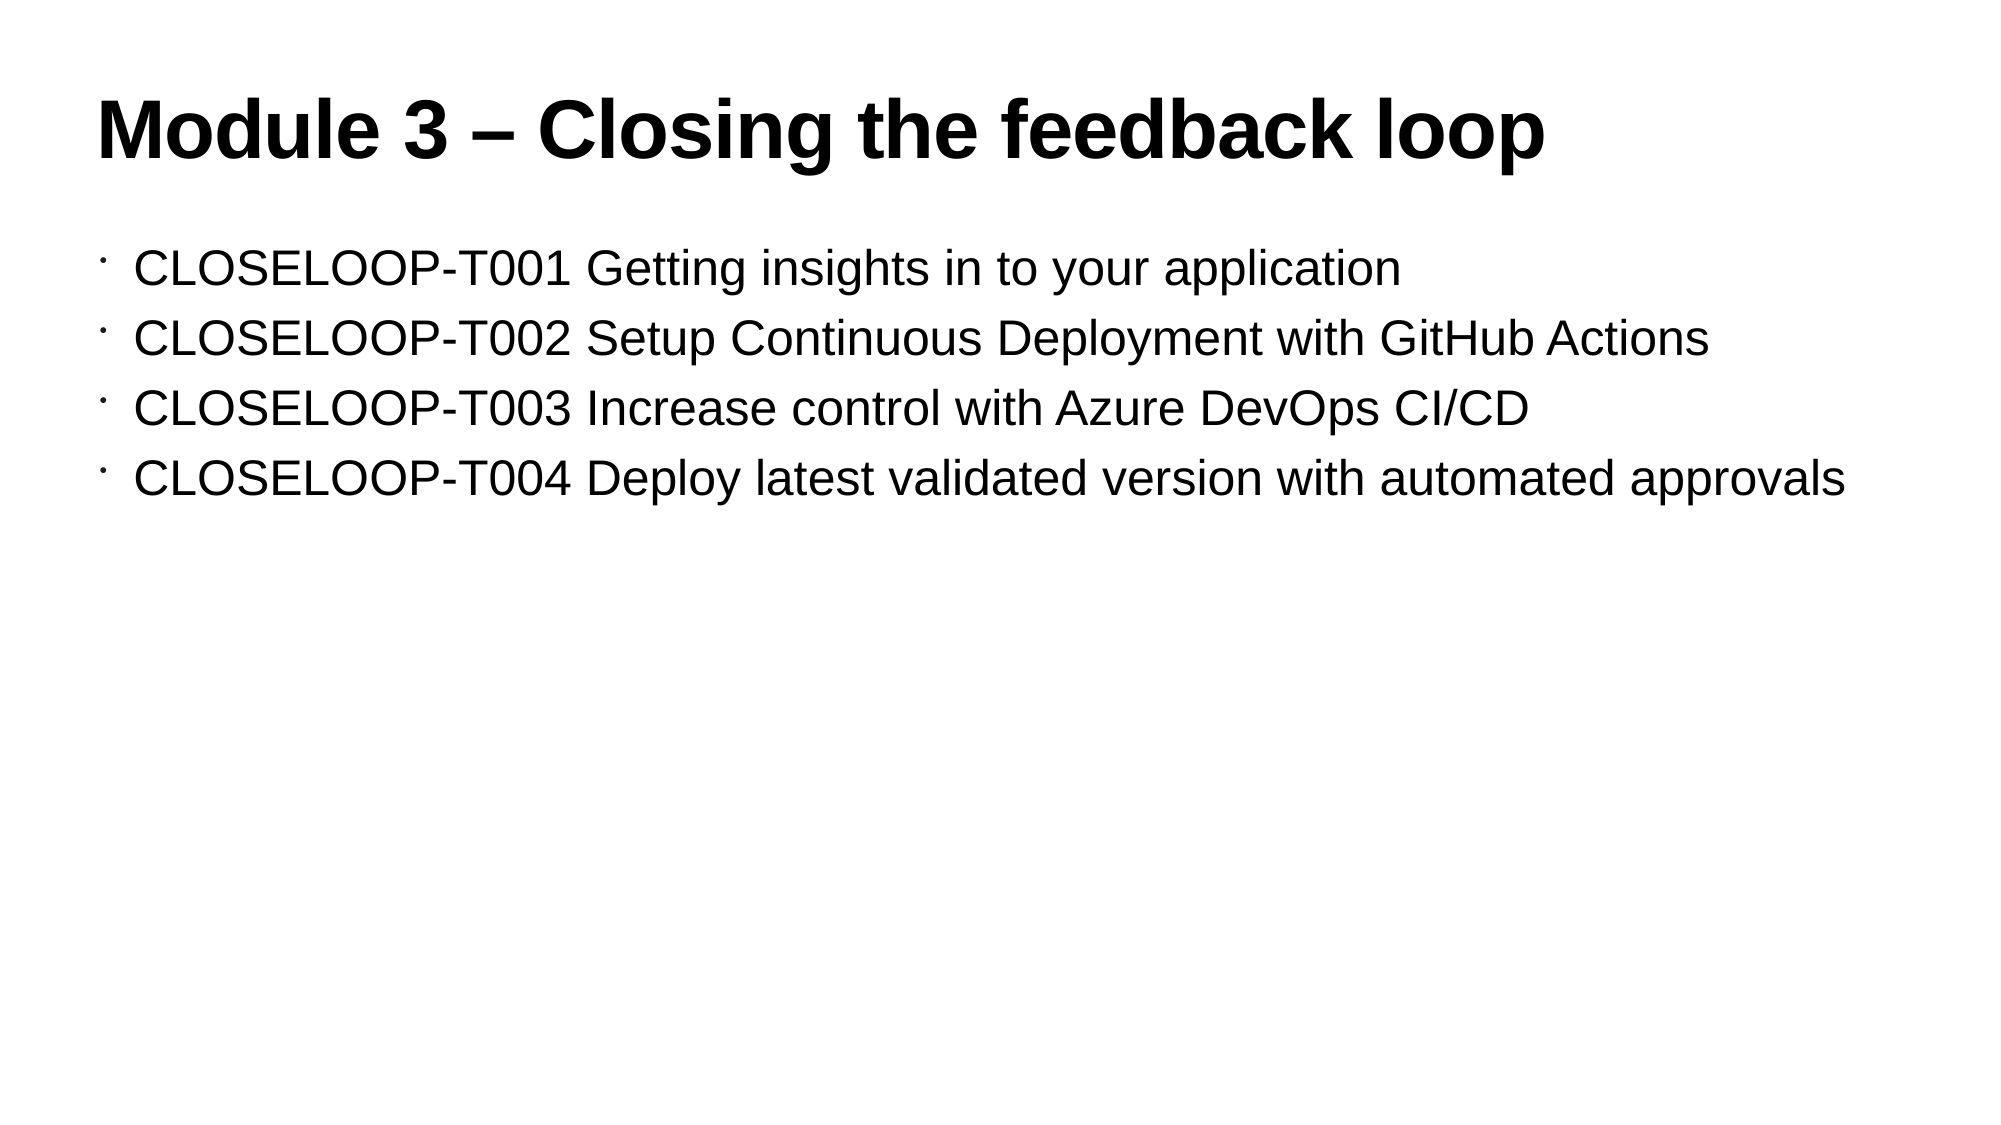

# Module 3 – Closing the feedback loop
CLOSELOOP-T001 Getting insights in to your application
CLOSELOOP-T002 Setup Continuous Deployment with GitHub Actions
CLOSELOOP-T003 Increase control with Azure DevOps CI/CD
CLOSELOOP-T004 Deploy latest validated version with automated approvals